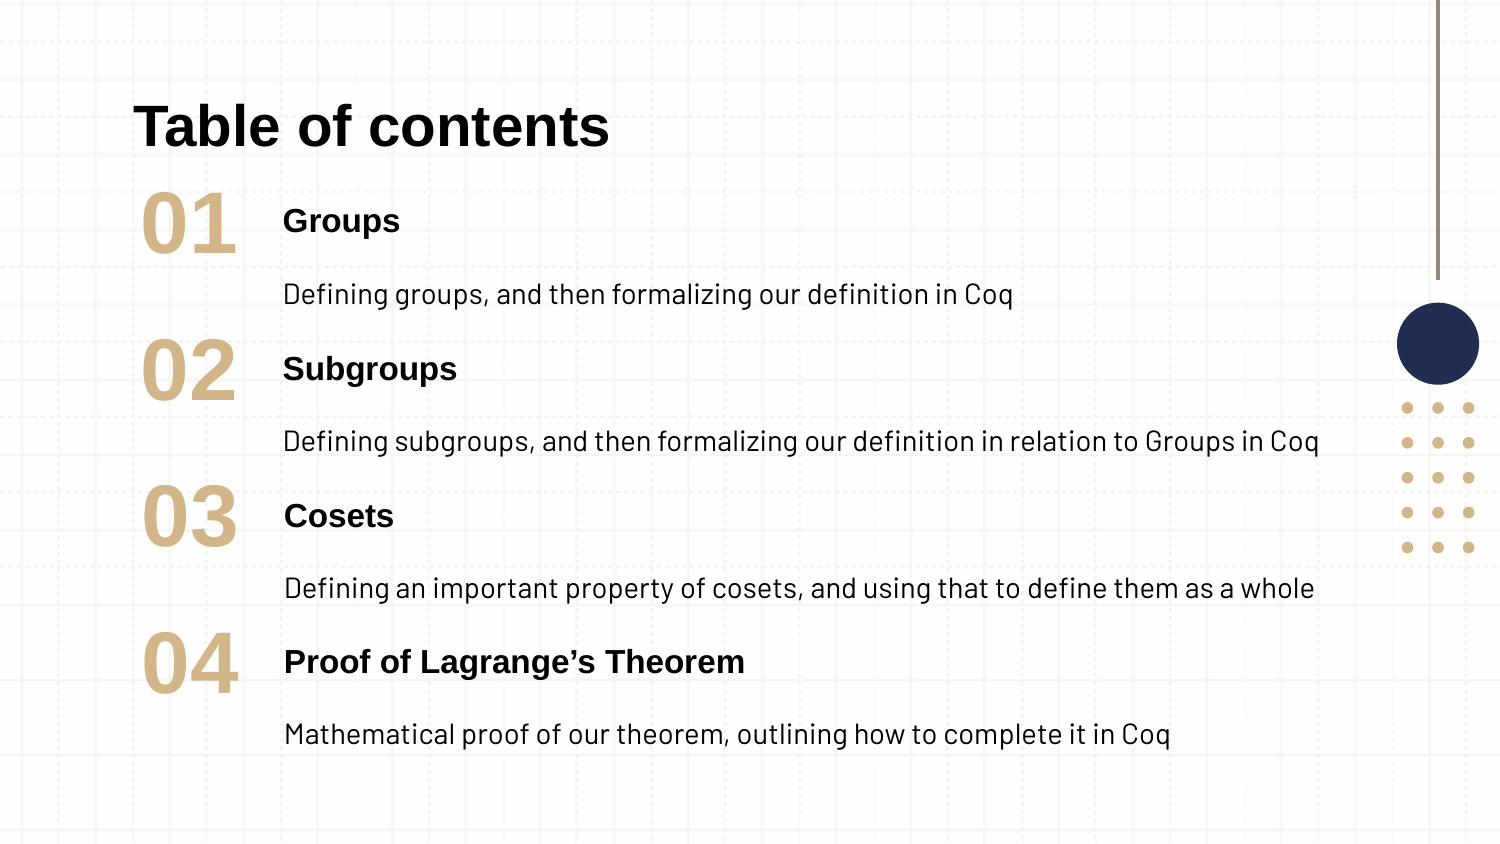

# Table of contents
Groups
01
Defining groups, and then formalizing our definition in Coq
02
Subgroups
Defining subgroups, and then formalizing our definition in relation to Groups in Coq
03
Cosets
Defining an important property of cosets, and using that to define them as a whole
04
Proof of Lagrange’s Theorem
Mathematical proof of our theorem, outlining how to complete it in Coq